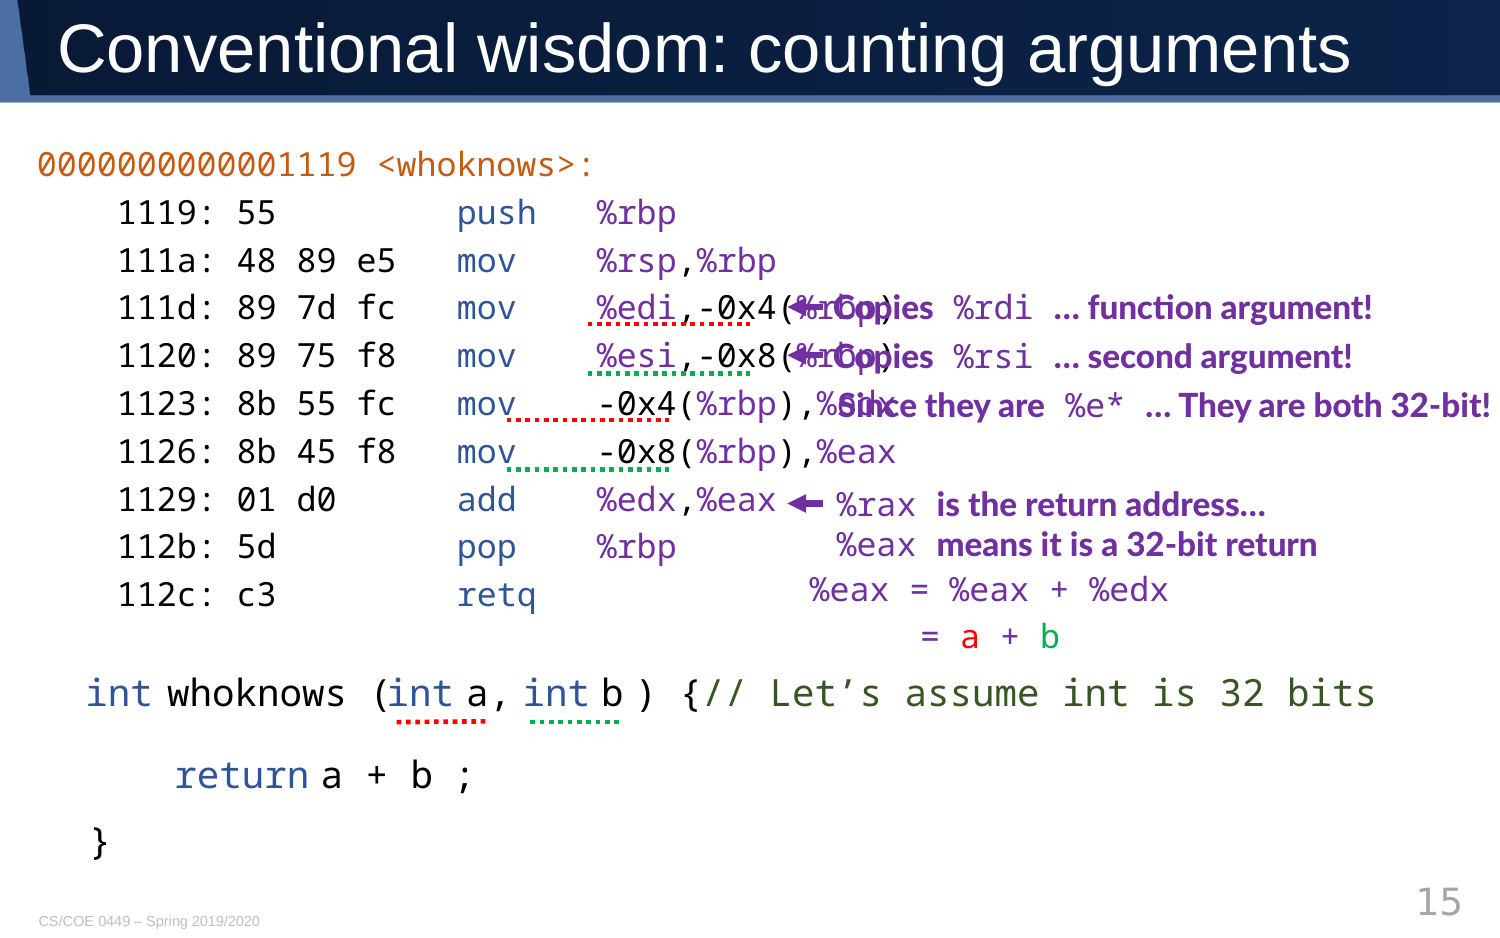

# Conventional wisdom: counting arguments
0000000000001119 <whoknows>:
    1119: 55         push   %rbp
    111a: 48 89 e5   mov    %rsp,%rbp
    111d: 89 7d fc   mov    %edi,-0x4(%rbp)
    1120: 89 75 f8   mov    %esi,-0x8(%rbp)
    1123: 8b 55 fc   mov    -0x4(%rbp),%edx
    1126: 8b 45 f8   mov    -0x8(%rbp),%eax
    1129: 01 d0      add    %edx,%eax
    112b: 5d         pop    %rbp
    112c: c3         retq

Copies %rdi … function argument!
Copies %rsi … second argument!
Since they are %e* … They are both 32-bit!
%rax is the return address…
%eax means it is a 32-bit return
%eax = %eax + %edx
     = a + b
int
whoknows (
int
a,
int
b
) {
// Let’s assume int is 32 bits
return
a + b
;
}
15
CS/COE 0449 – Spring 2019/2020